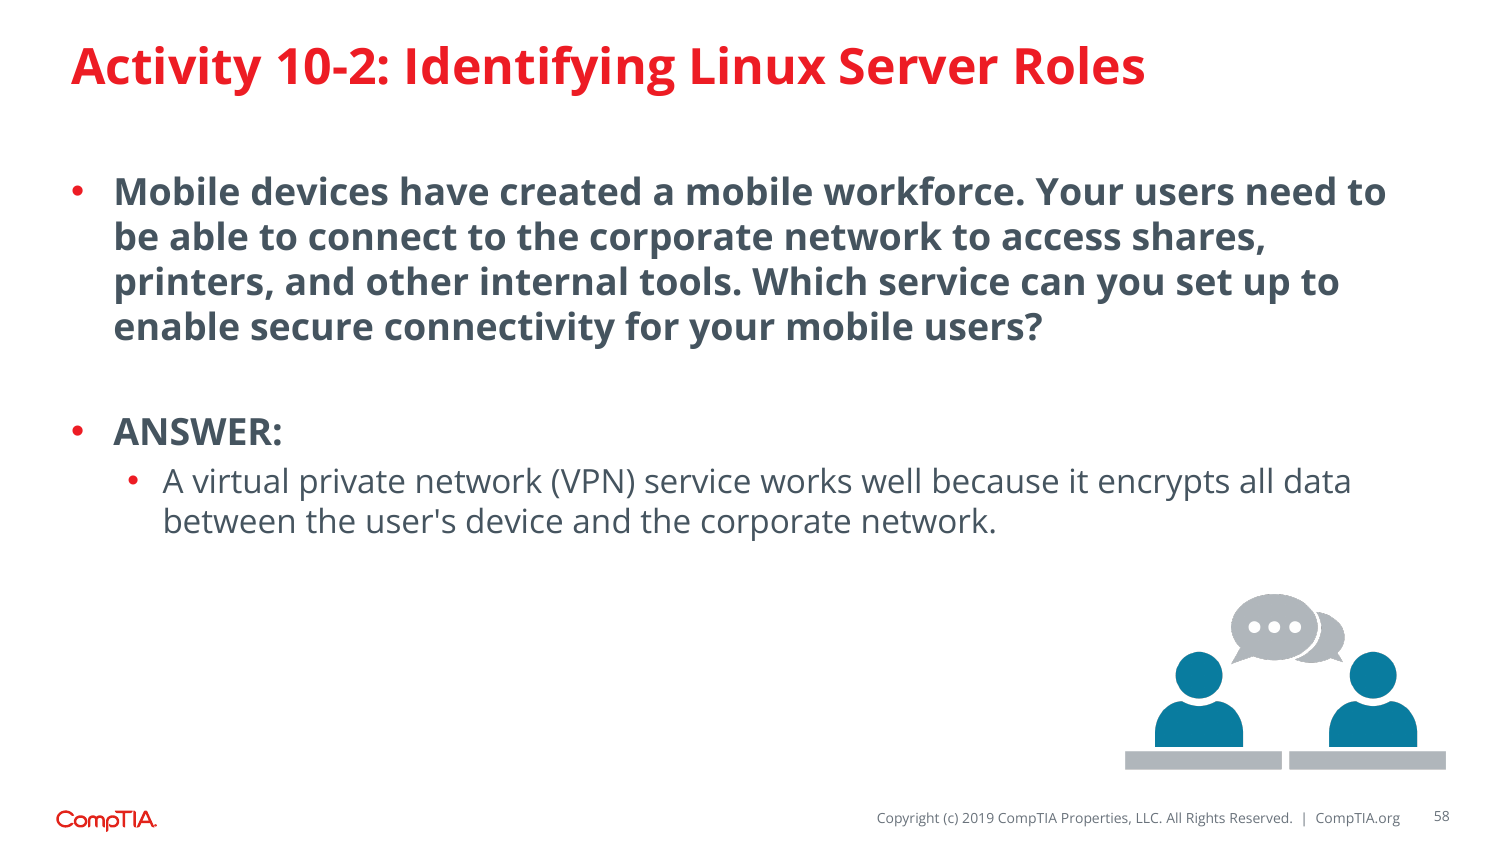

# Activity 10-2: Identifying Linux Server Roles
Mobile devices have created a mobile workforce. Your users need to be able to connect to the corporate network to access shares, printers, and other internal tools. Which service can you set up to enable secure connectivity for your mobile users?

ANSWER:
A virtual private network (VPN) service works well because it encrypts all data between the user's device and the corporate network.

58